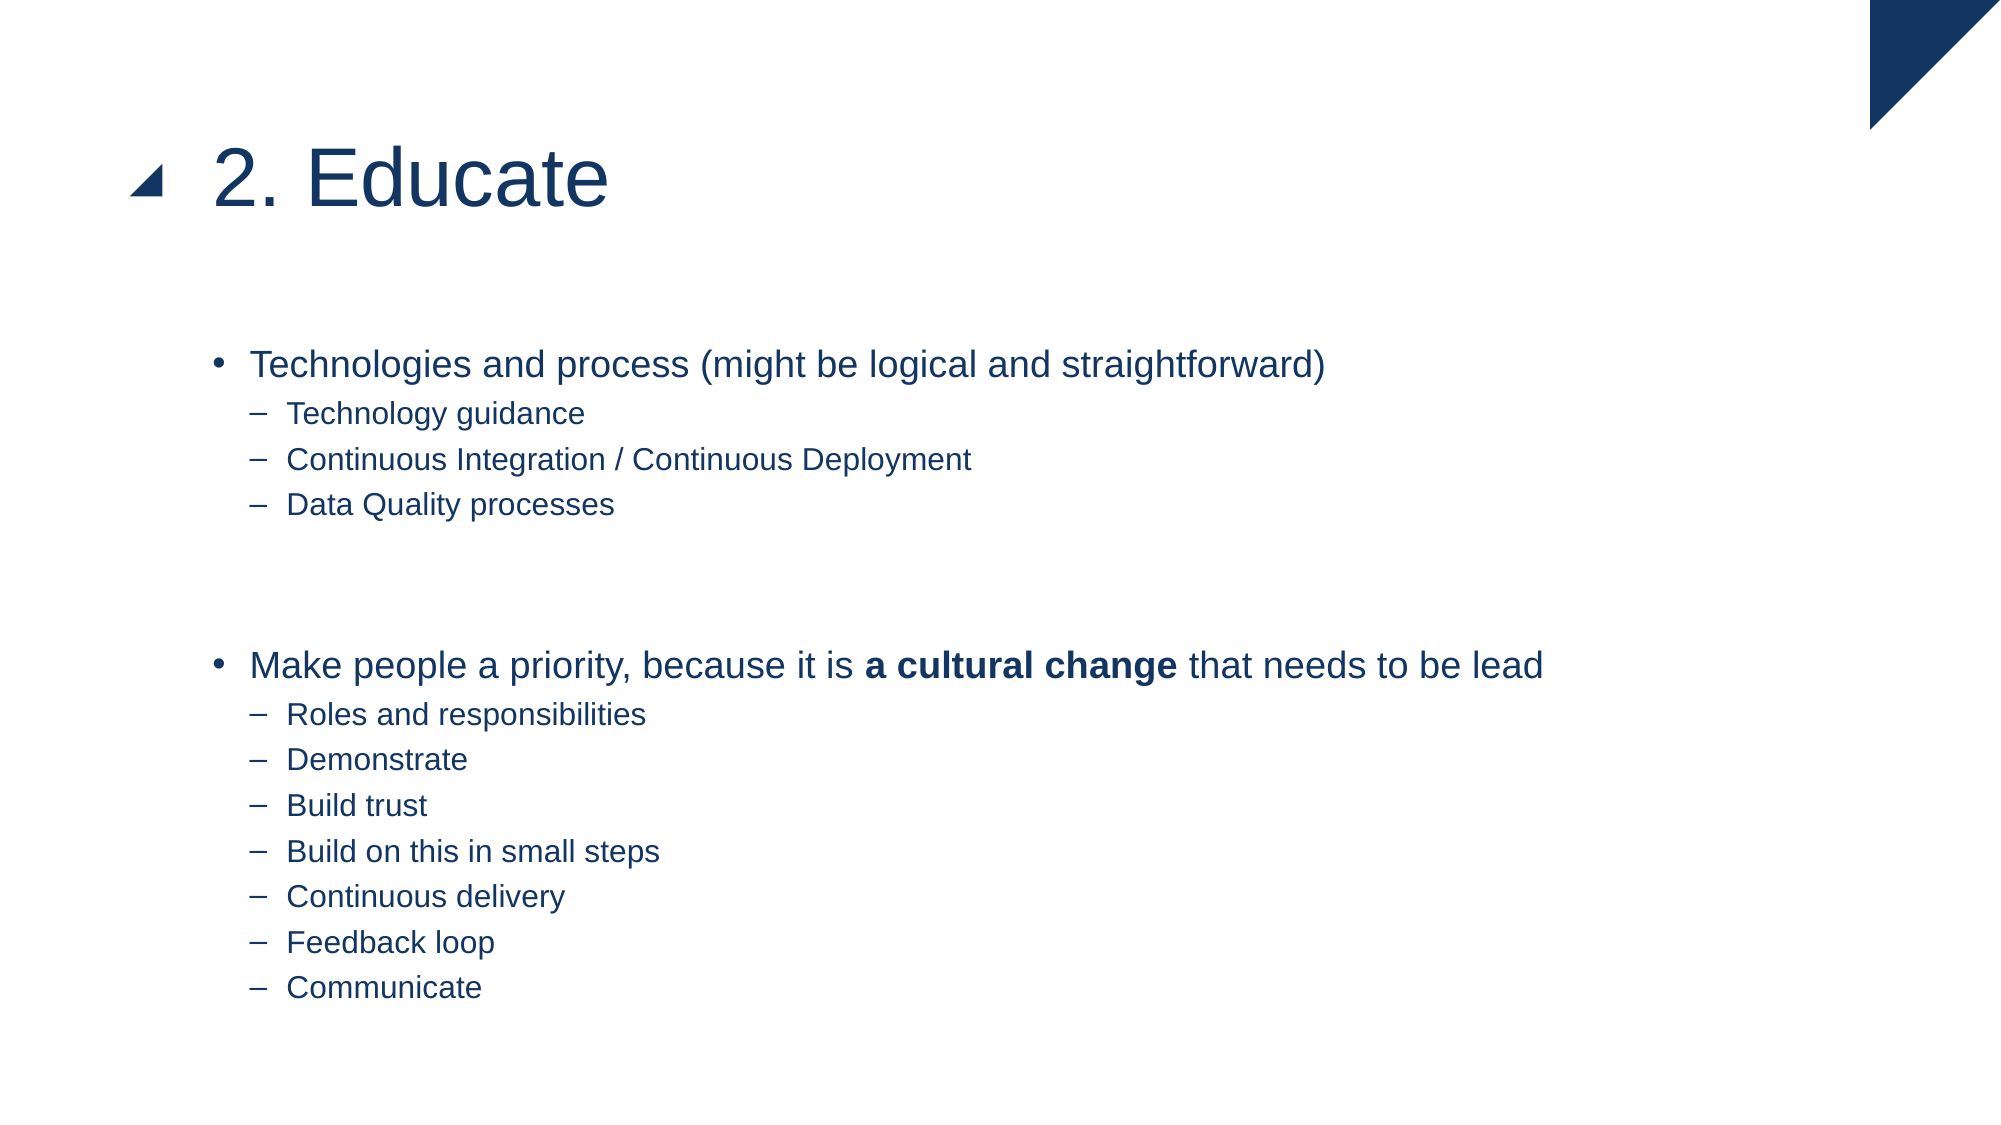

# 2. Educate
Technologies and process (might be logical and straightforward)
Technology guidance
Continuous Integration / Continuous Deployment
Data Quality processes

Make people a priority, because it is a cultural change that needs to be lead
Roles and responsibilities
Demonstrate
Build trust
Build on this in small steps
Continuous delivery
Feedback loop
Communicate